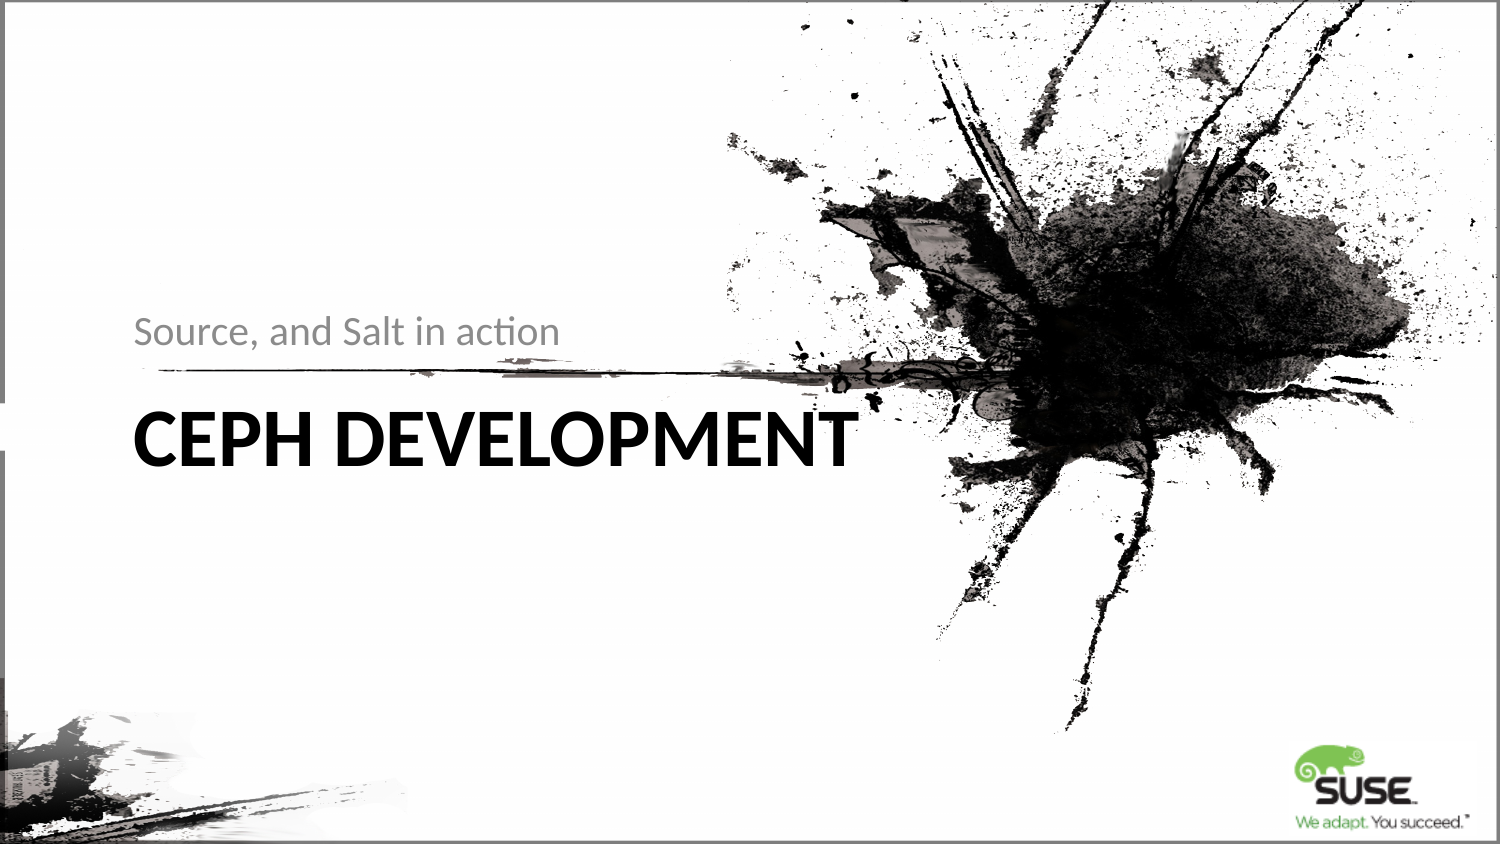

Source, and Salt in action
# Ceph Development